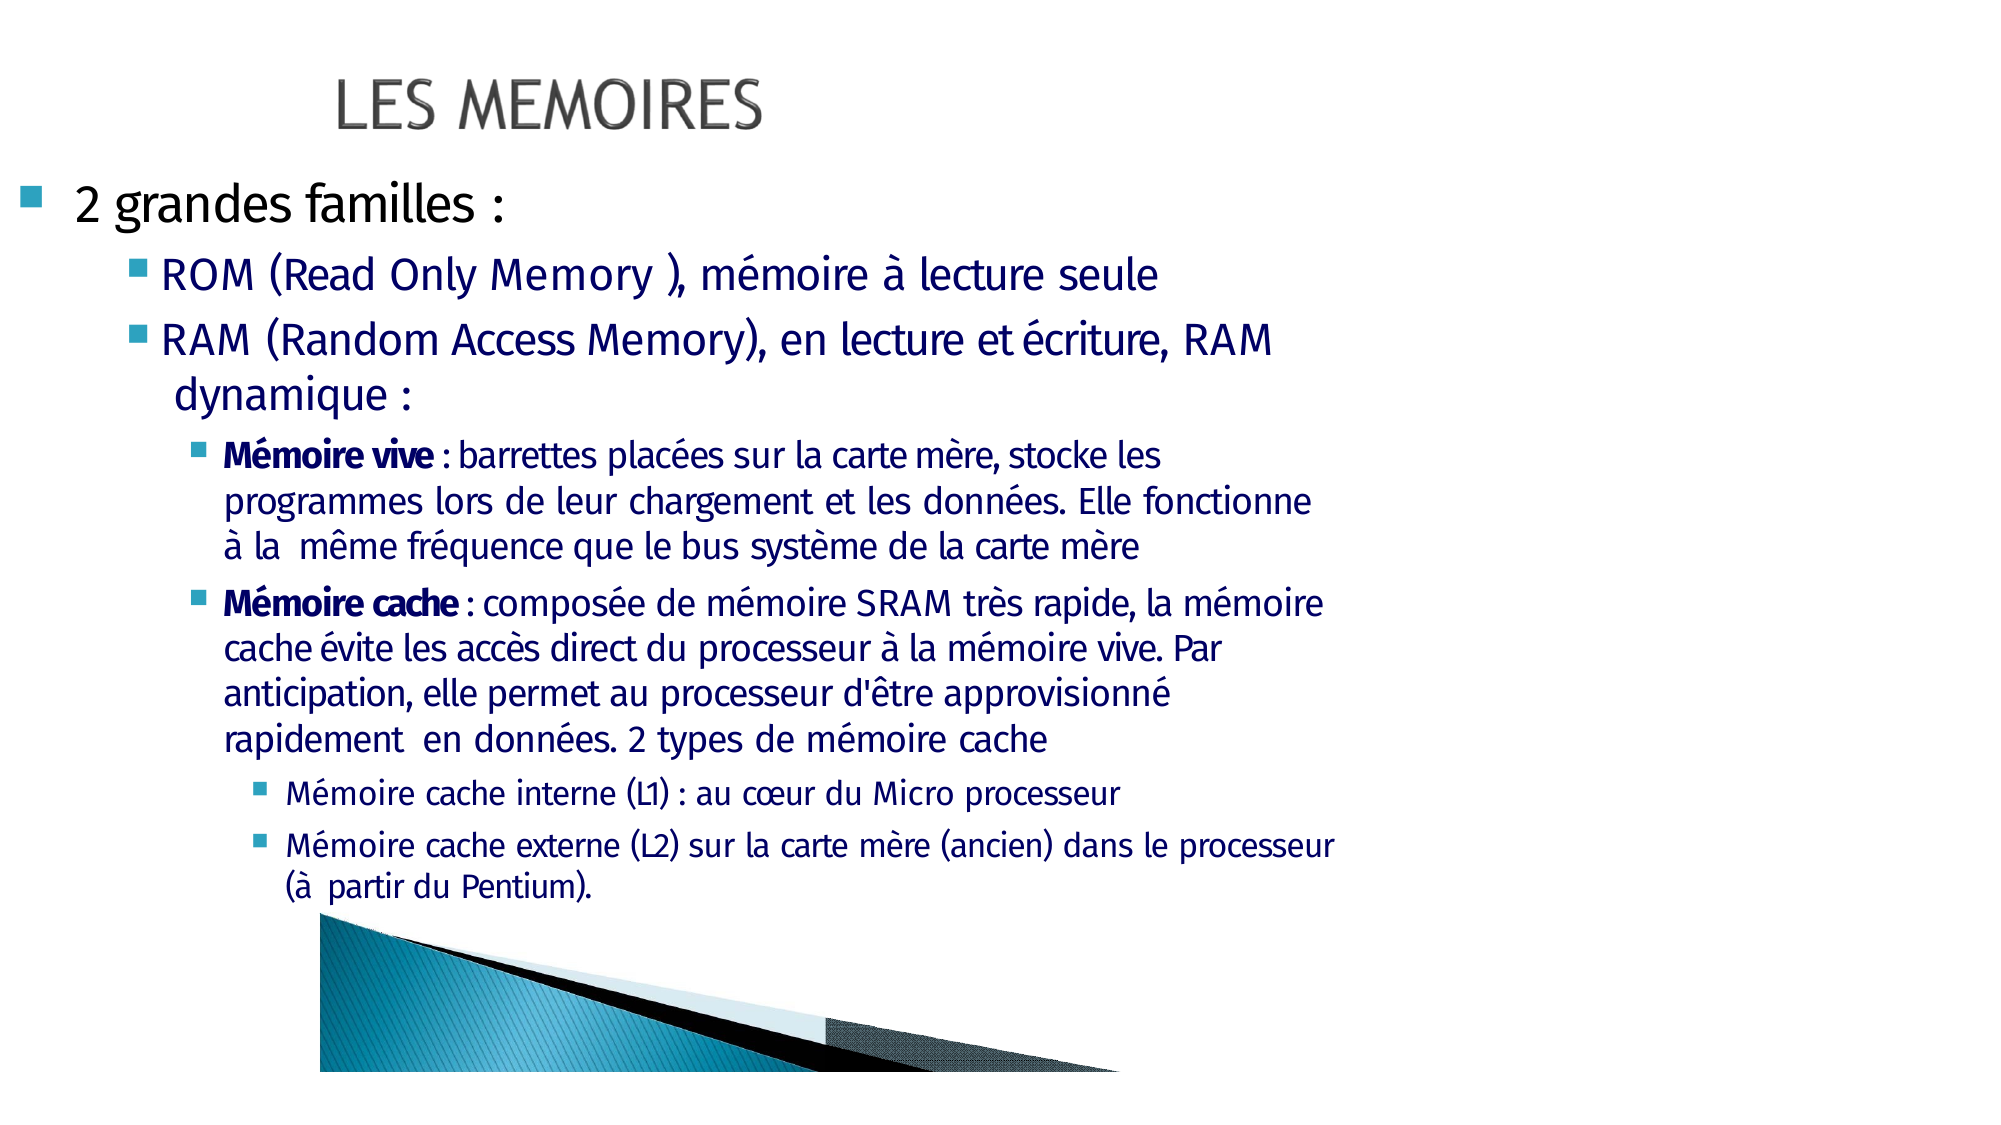

2 grandes familles :
ROM (Read Only Memory ), mémoire à lecture seule
RAM (Random Access Memory), en lecture et écriture, RAM  dynamique :
Mémoire vive : barrettes placées sur la carte mère, stocke les  programmes lors de leur chargement et les données. Elle fonctionne à la  même fréquence que le bus système de la carte mère
Mémoire cache : composée de mémoire SRAM très rapide, la mémoire  cache évite les accès direct du processeur à la mémoire vive. Par  anticipation, elle permet au processeur d'être approvisionné rapidement  en données. 2 types de mémoire cache
Mémoire cache interne (L1) : au cœur du Micro processeur
Mémoire cache externe (L2) sur la carte mère (ancien) dans le processeur (à  partir du Pentium).